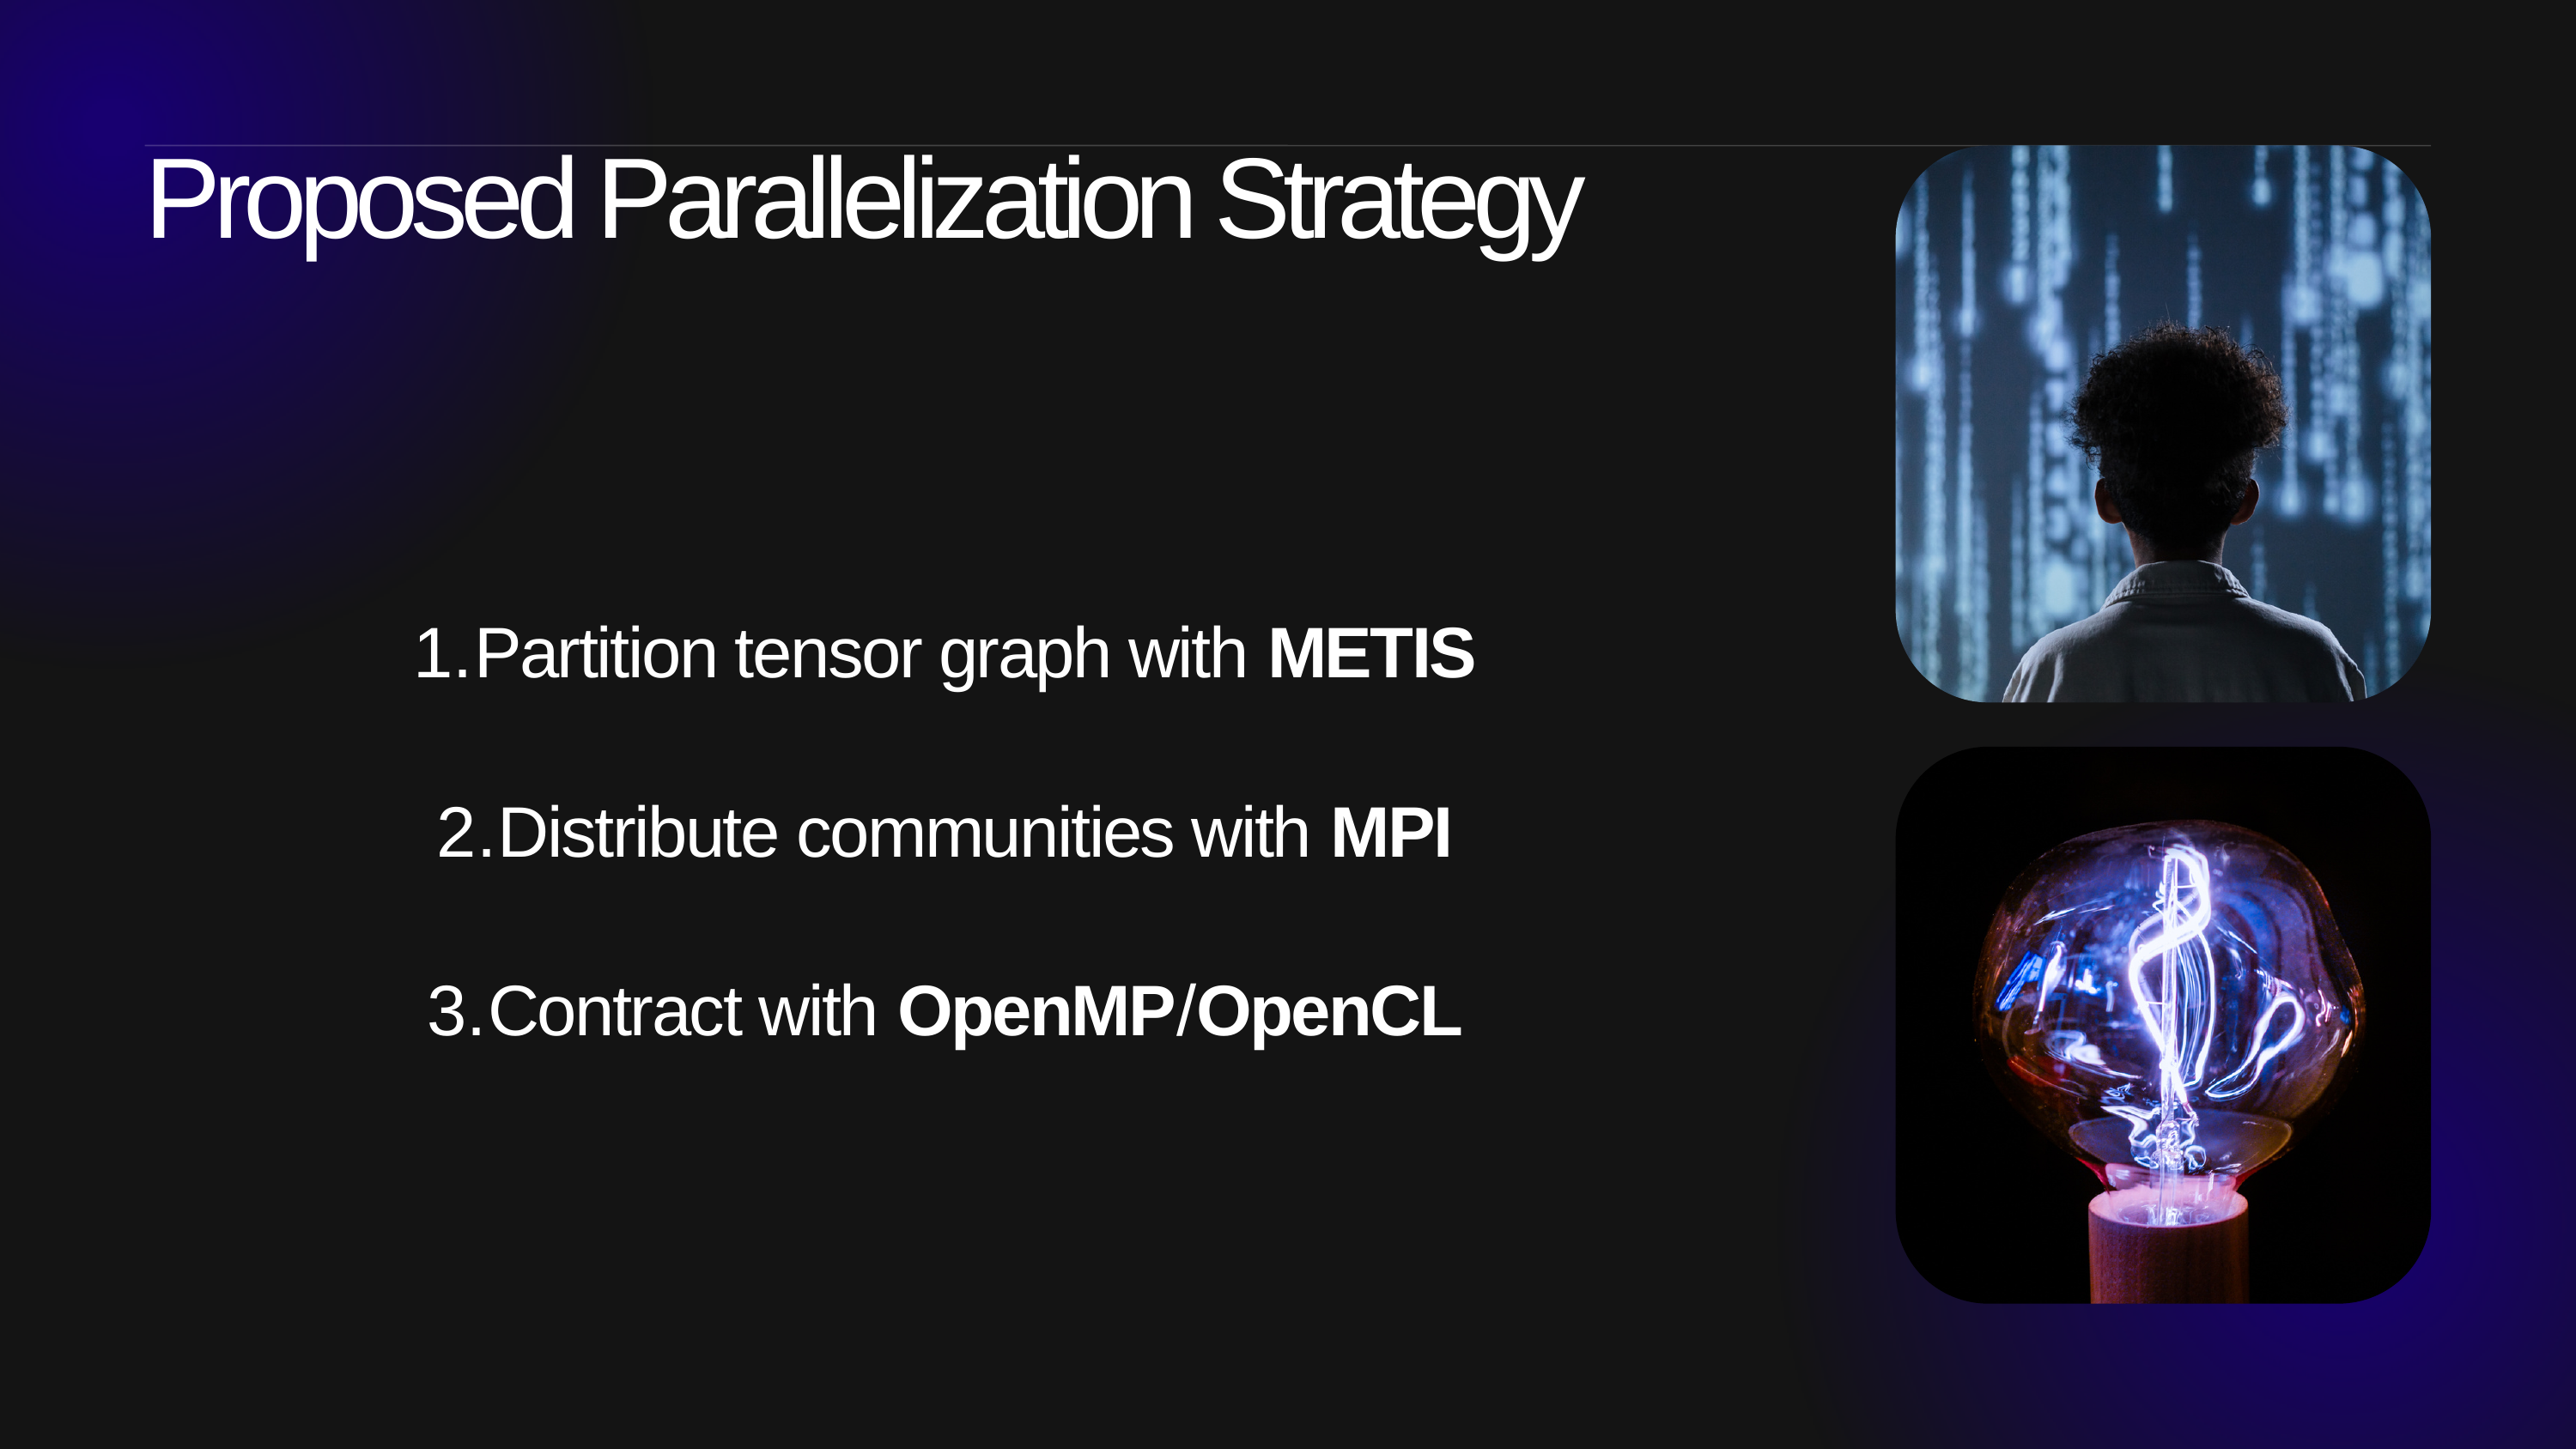

Proposed Parallelization Strategy

Partition tensor graph with METIS
Distribute communities with MPI
Contract with OpenMP/OpenCL